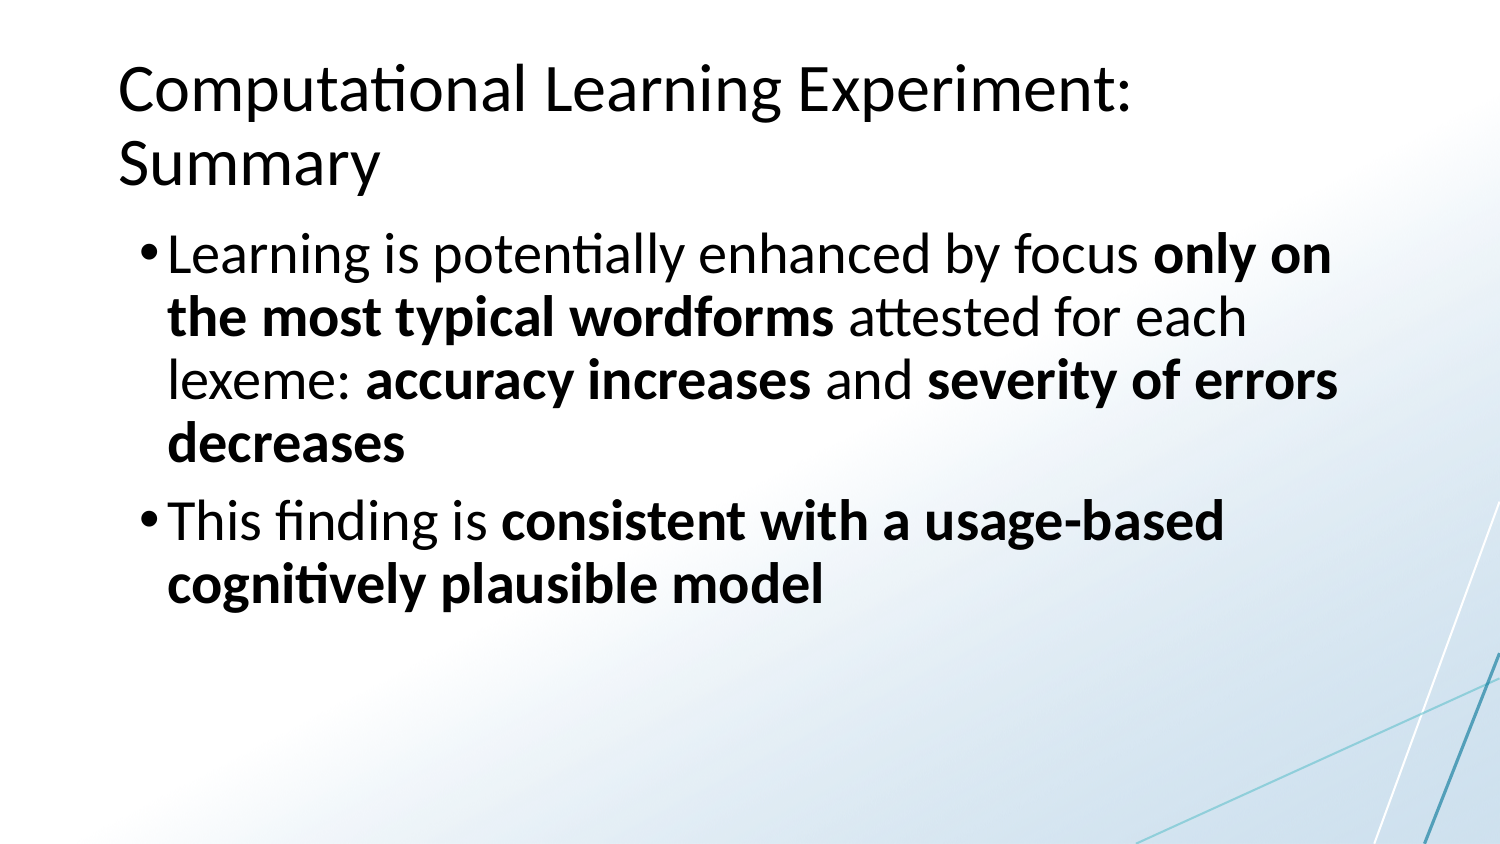

# Computational Learning Experiment: Summary
Learning is potentially enhanced by focus only on the most typical wordforms attested for each lexeme: accuracy increases and severity of errors decreases
This finding is consistent with a usage-based cognitively plausible model